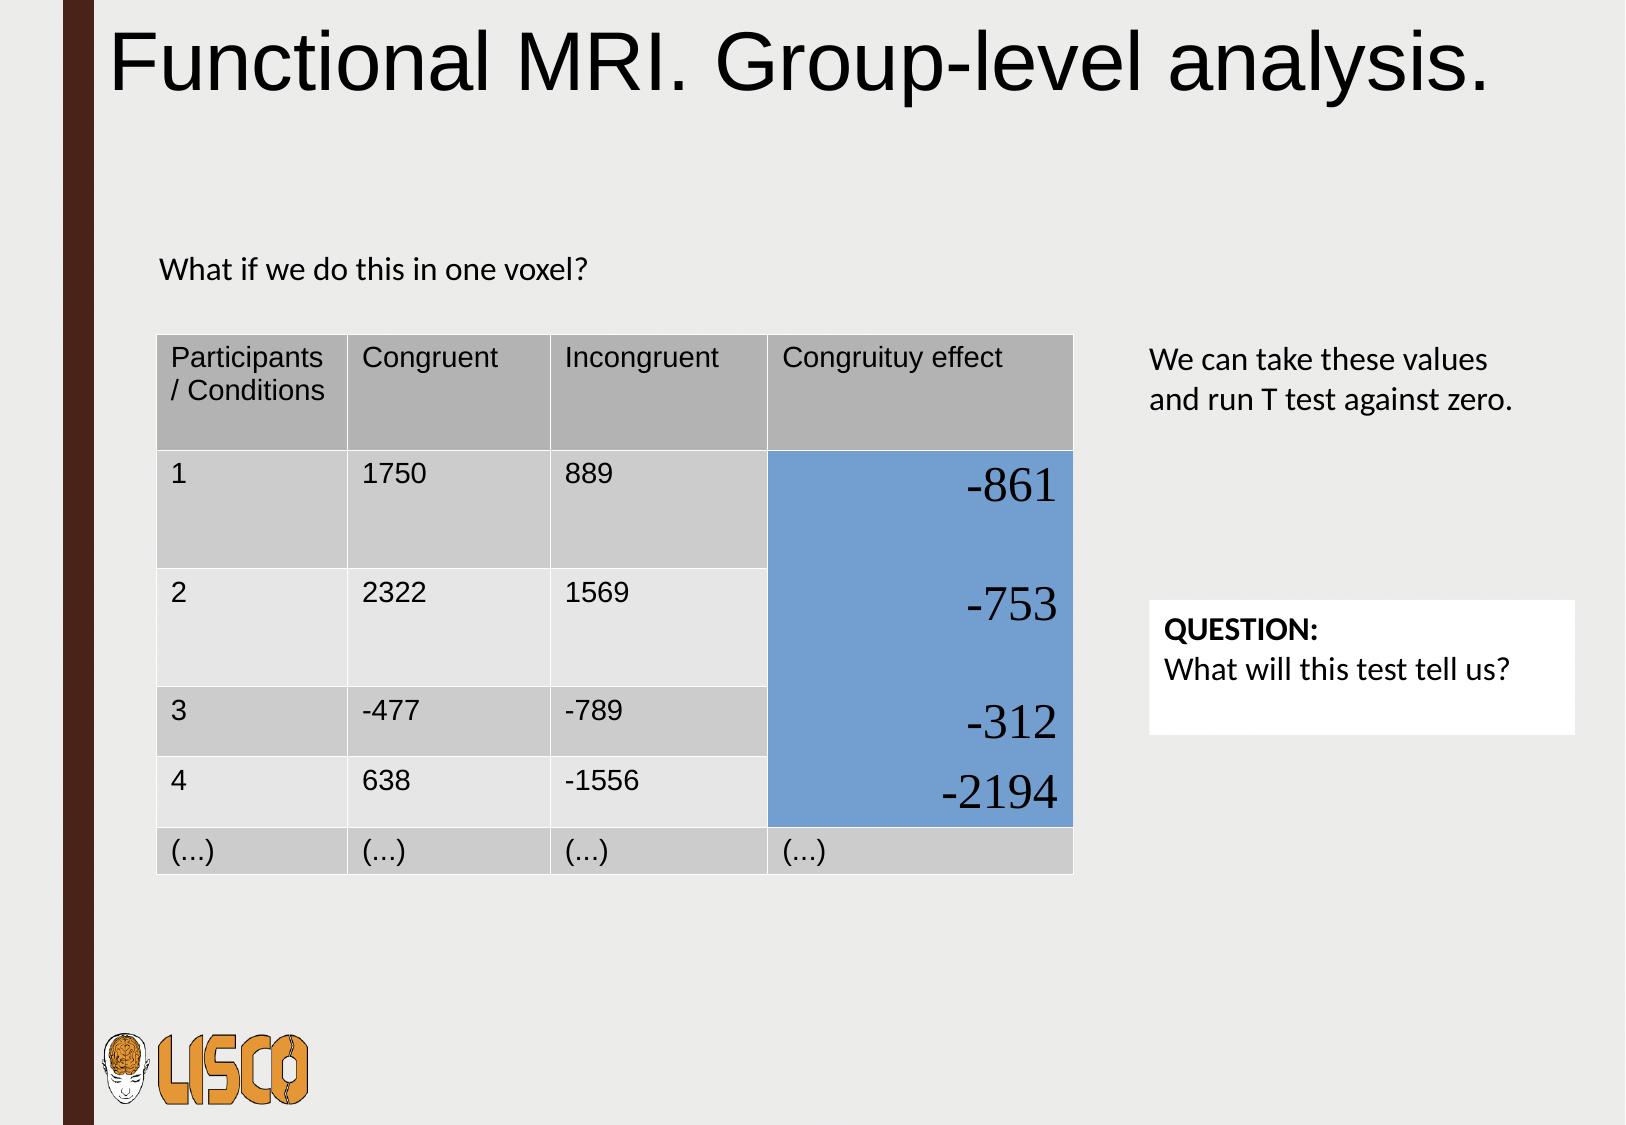

Functional MRI. Group-level analysis.

What if we do this in one voxel?
We can take these values and run T test against zero.
| Participants / Conditions | Congruent | Incongruent | Congruituy effect |
| --- | --- | --- | --- |
| 1 | 1750 | 889 | -861 |
| 2 | 2322 | 1569 | -753 |
| 3 | -477 | -789 | -312 |
| 4 | 638 | -1556 | -2194 |
| (...) | (...) | (...) | (...) |
QUESTION:
What will this test tell us?